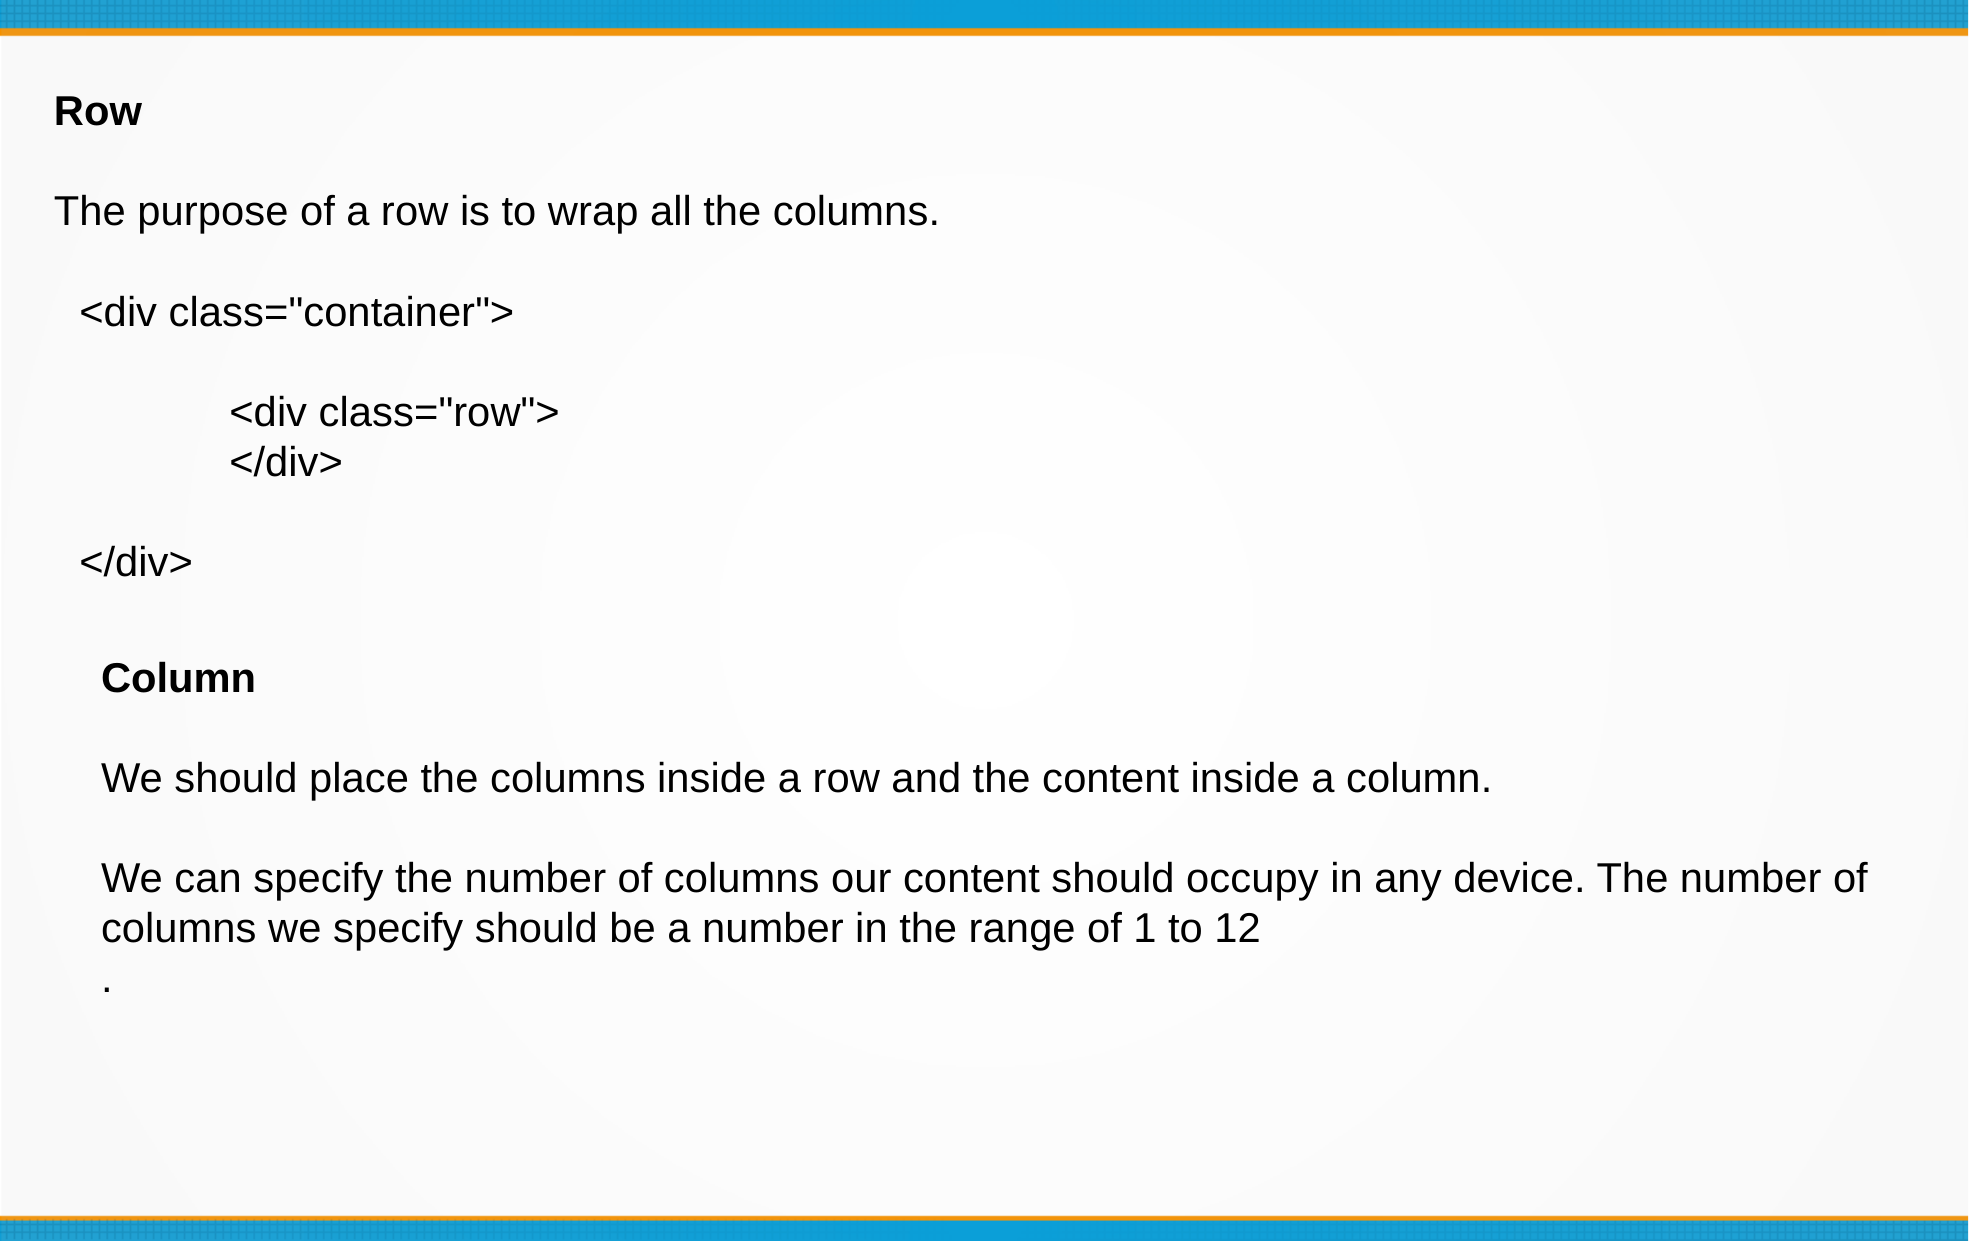

Row

The purpose of a row is to wrap all the columns.
<div class="container">

	<div class="row">
	</div>

</div>
Column

We should place the columns inside a row and the content inside a column.

We can specify the number of columns our content should occupy in any device. The number of columns we specify should be a number in the range of 1 to 12
.